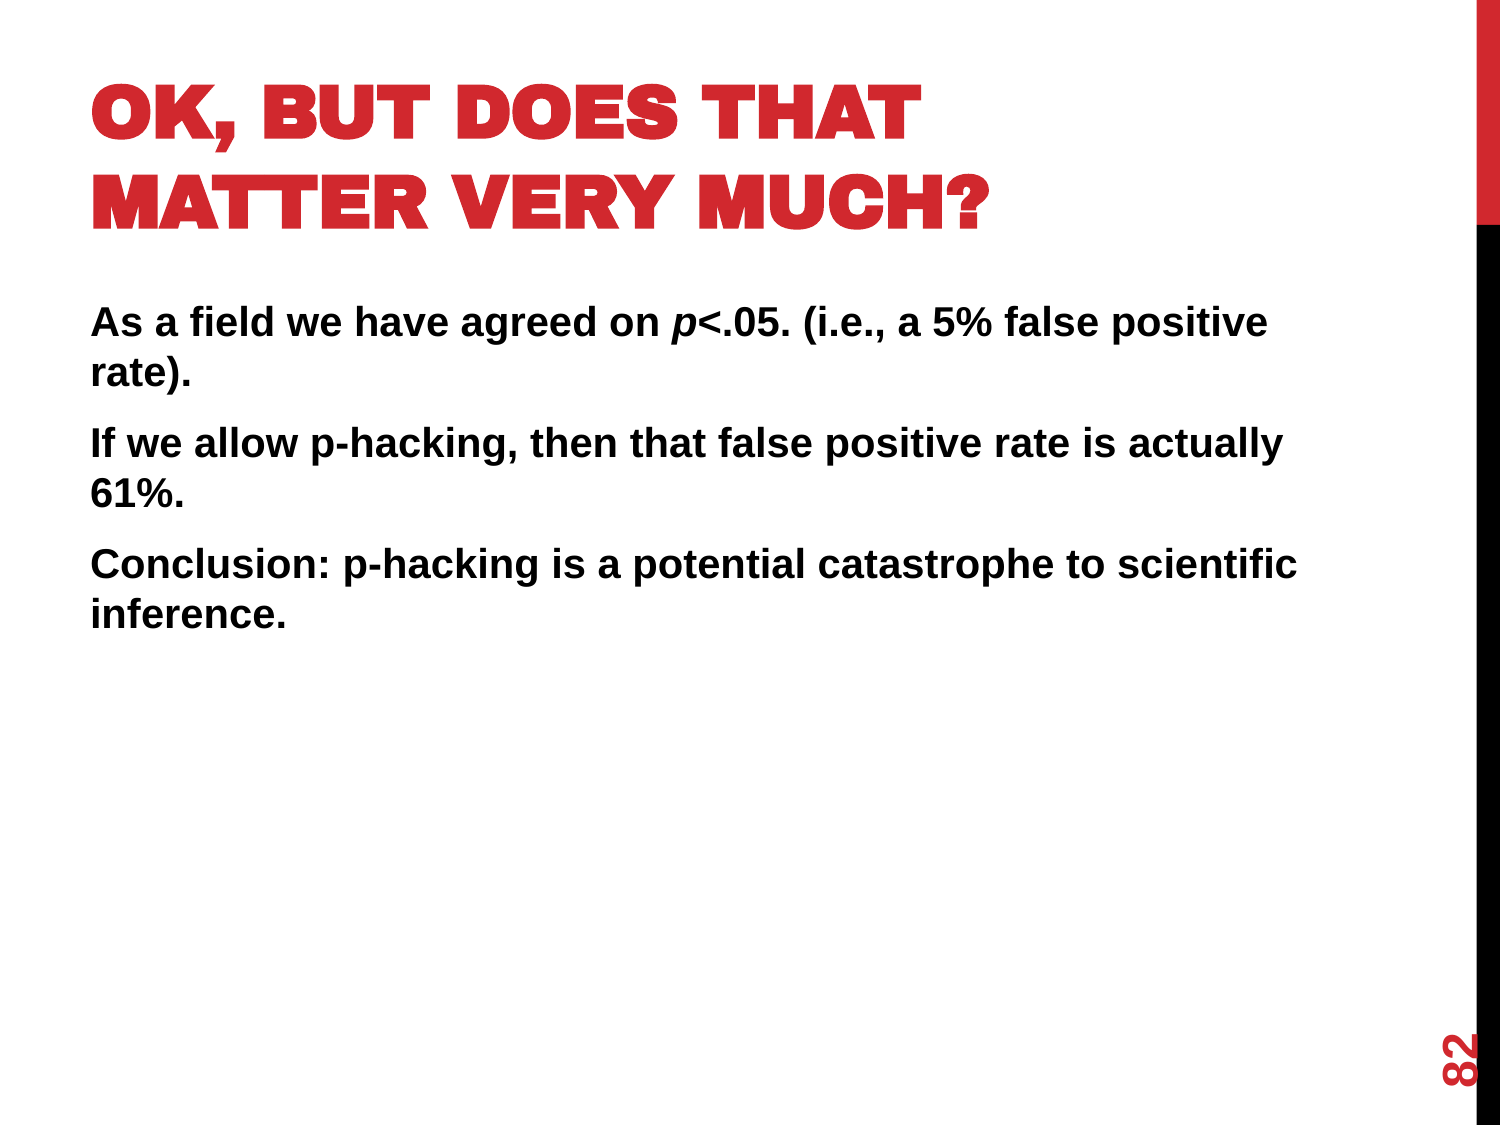

# OK, but does that matter very much?
As a field we have agreed on p<.05. (i.e., a 5% false positive rate).
If we allow p-hacking, then that false positive rate is actually 61%.
Conclusion: p-hacking is a potential catastrophe to scientific inference.
82